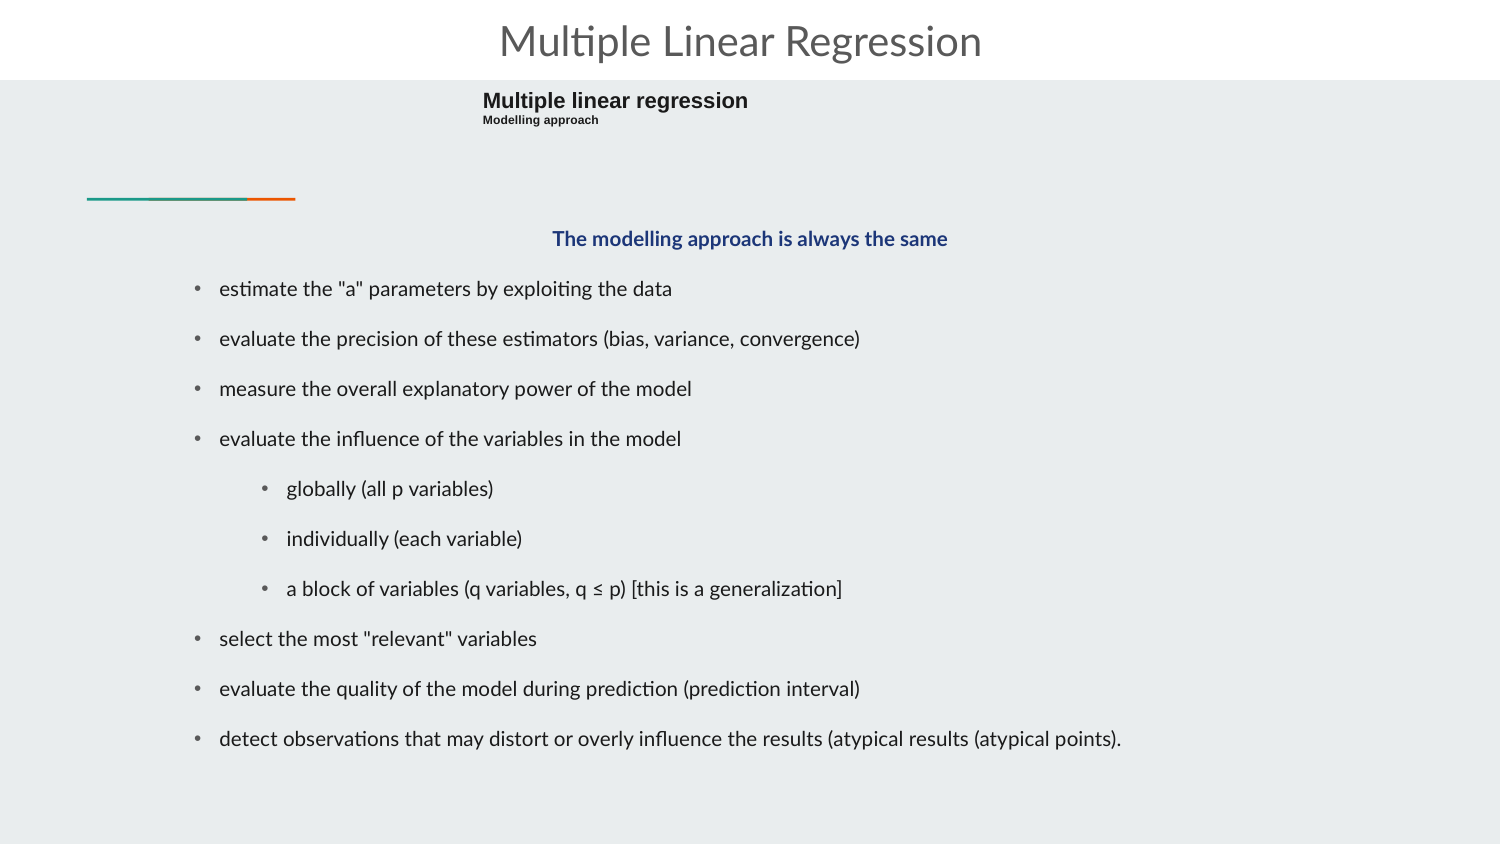

Multiple Linear Regression
# Multiple linear regression Modelling approach

The modelling approach is always the same

estimate the "a" parameters by exploiting the data

evaluate the precision of these estimators (bias, variance, convergence)

measure the overall explanatory power of the model

evaluate the influence of the variables in the model

globally (all p variables)

individually (each variable)

a block of variables (q variables, q ≤ p) [this is a generalization]

select the most "relevant" variables

evaluate the quality of the model during prediction (prediction interval)

detect observations that may distort or overly influence the results (atypical results (atypical points).